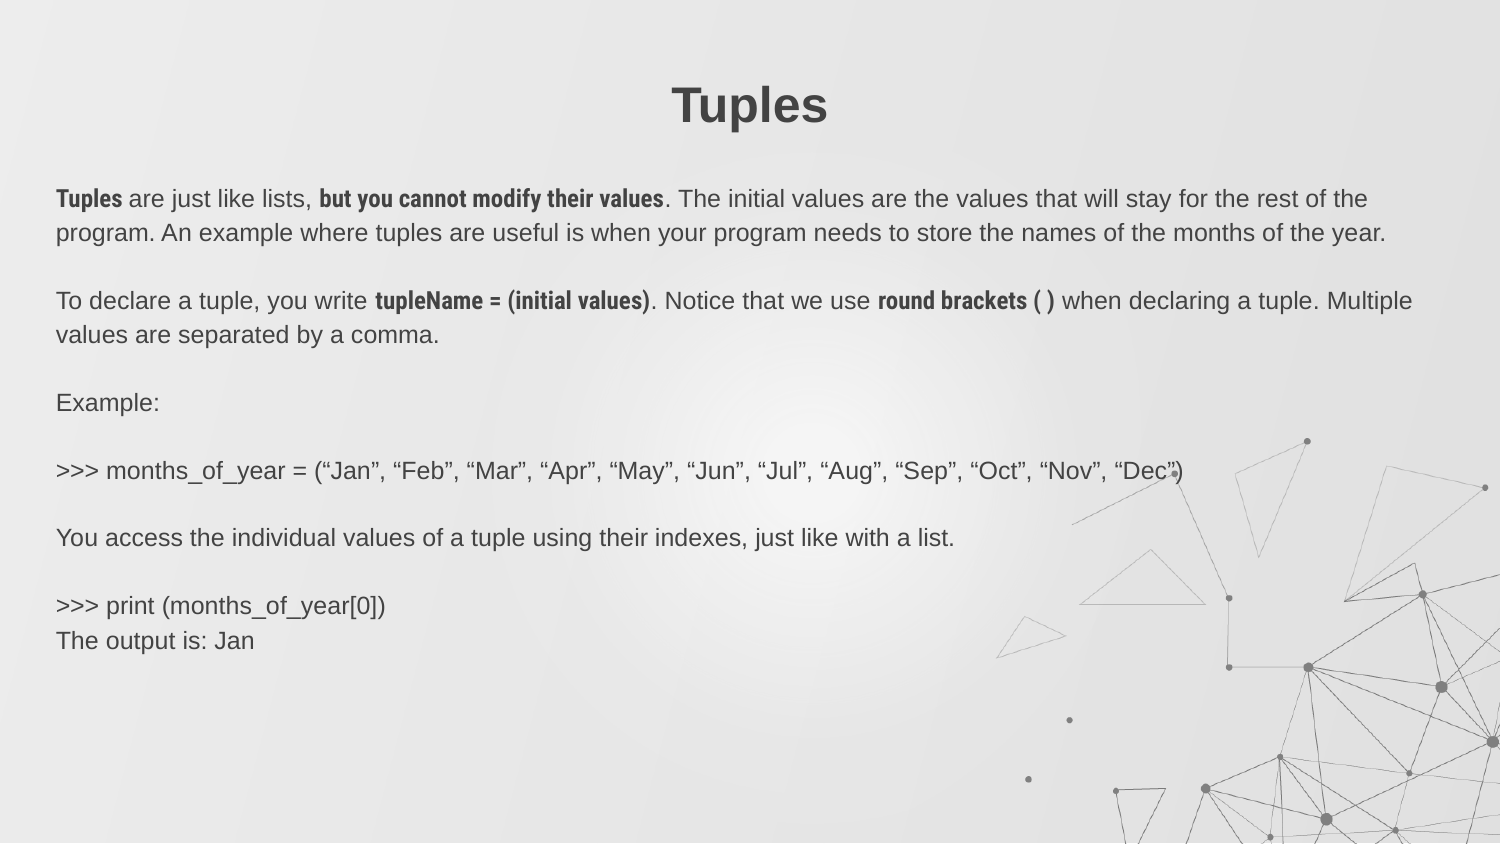

# Tuples
Tuples are just like lists, but you cannot modify their values. The initial values are the values that will stay for the rest of the program. An example where tuples are useful is when your program needs to store the names of the months of the year.
To declare a tuple, you write tupleName = (initial values). Notice that we use round brackets ( ) when declaring a tuple. Multiple values are separated by a comma.
Example:
>>> months_of_year = (“Jan”, “Feb”, “Mar”, “Apr”, “May”, “Jun”, “Jul”, “Aug”, “Sep”, “Oct”, “Nov”, “Dec”)
You access the individual values of a tuple using their indexes, just like with a list.
>>> print (months_of_year[0])
The output is: Jan